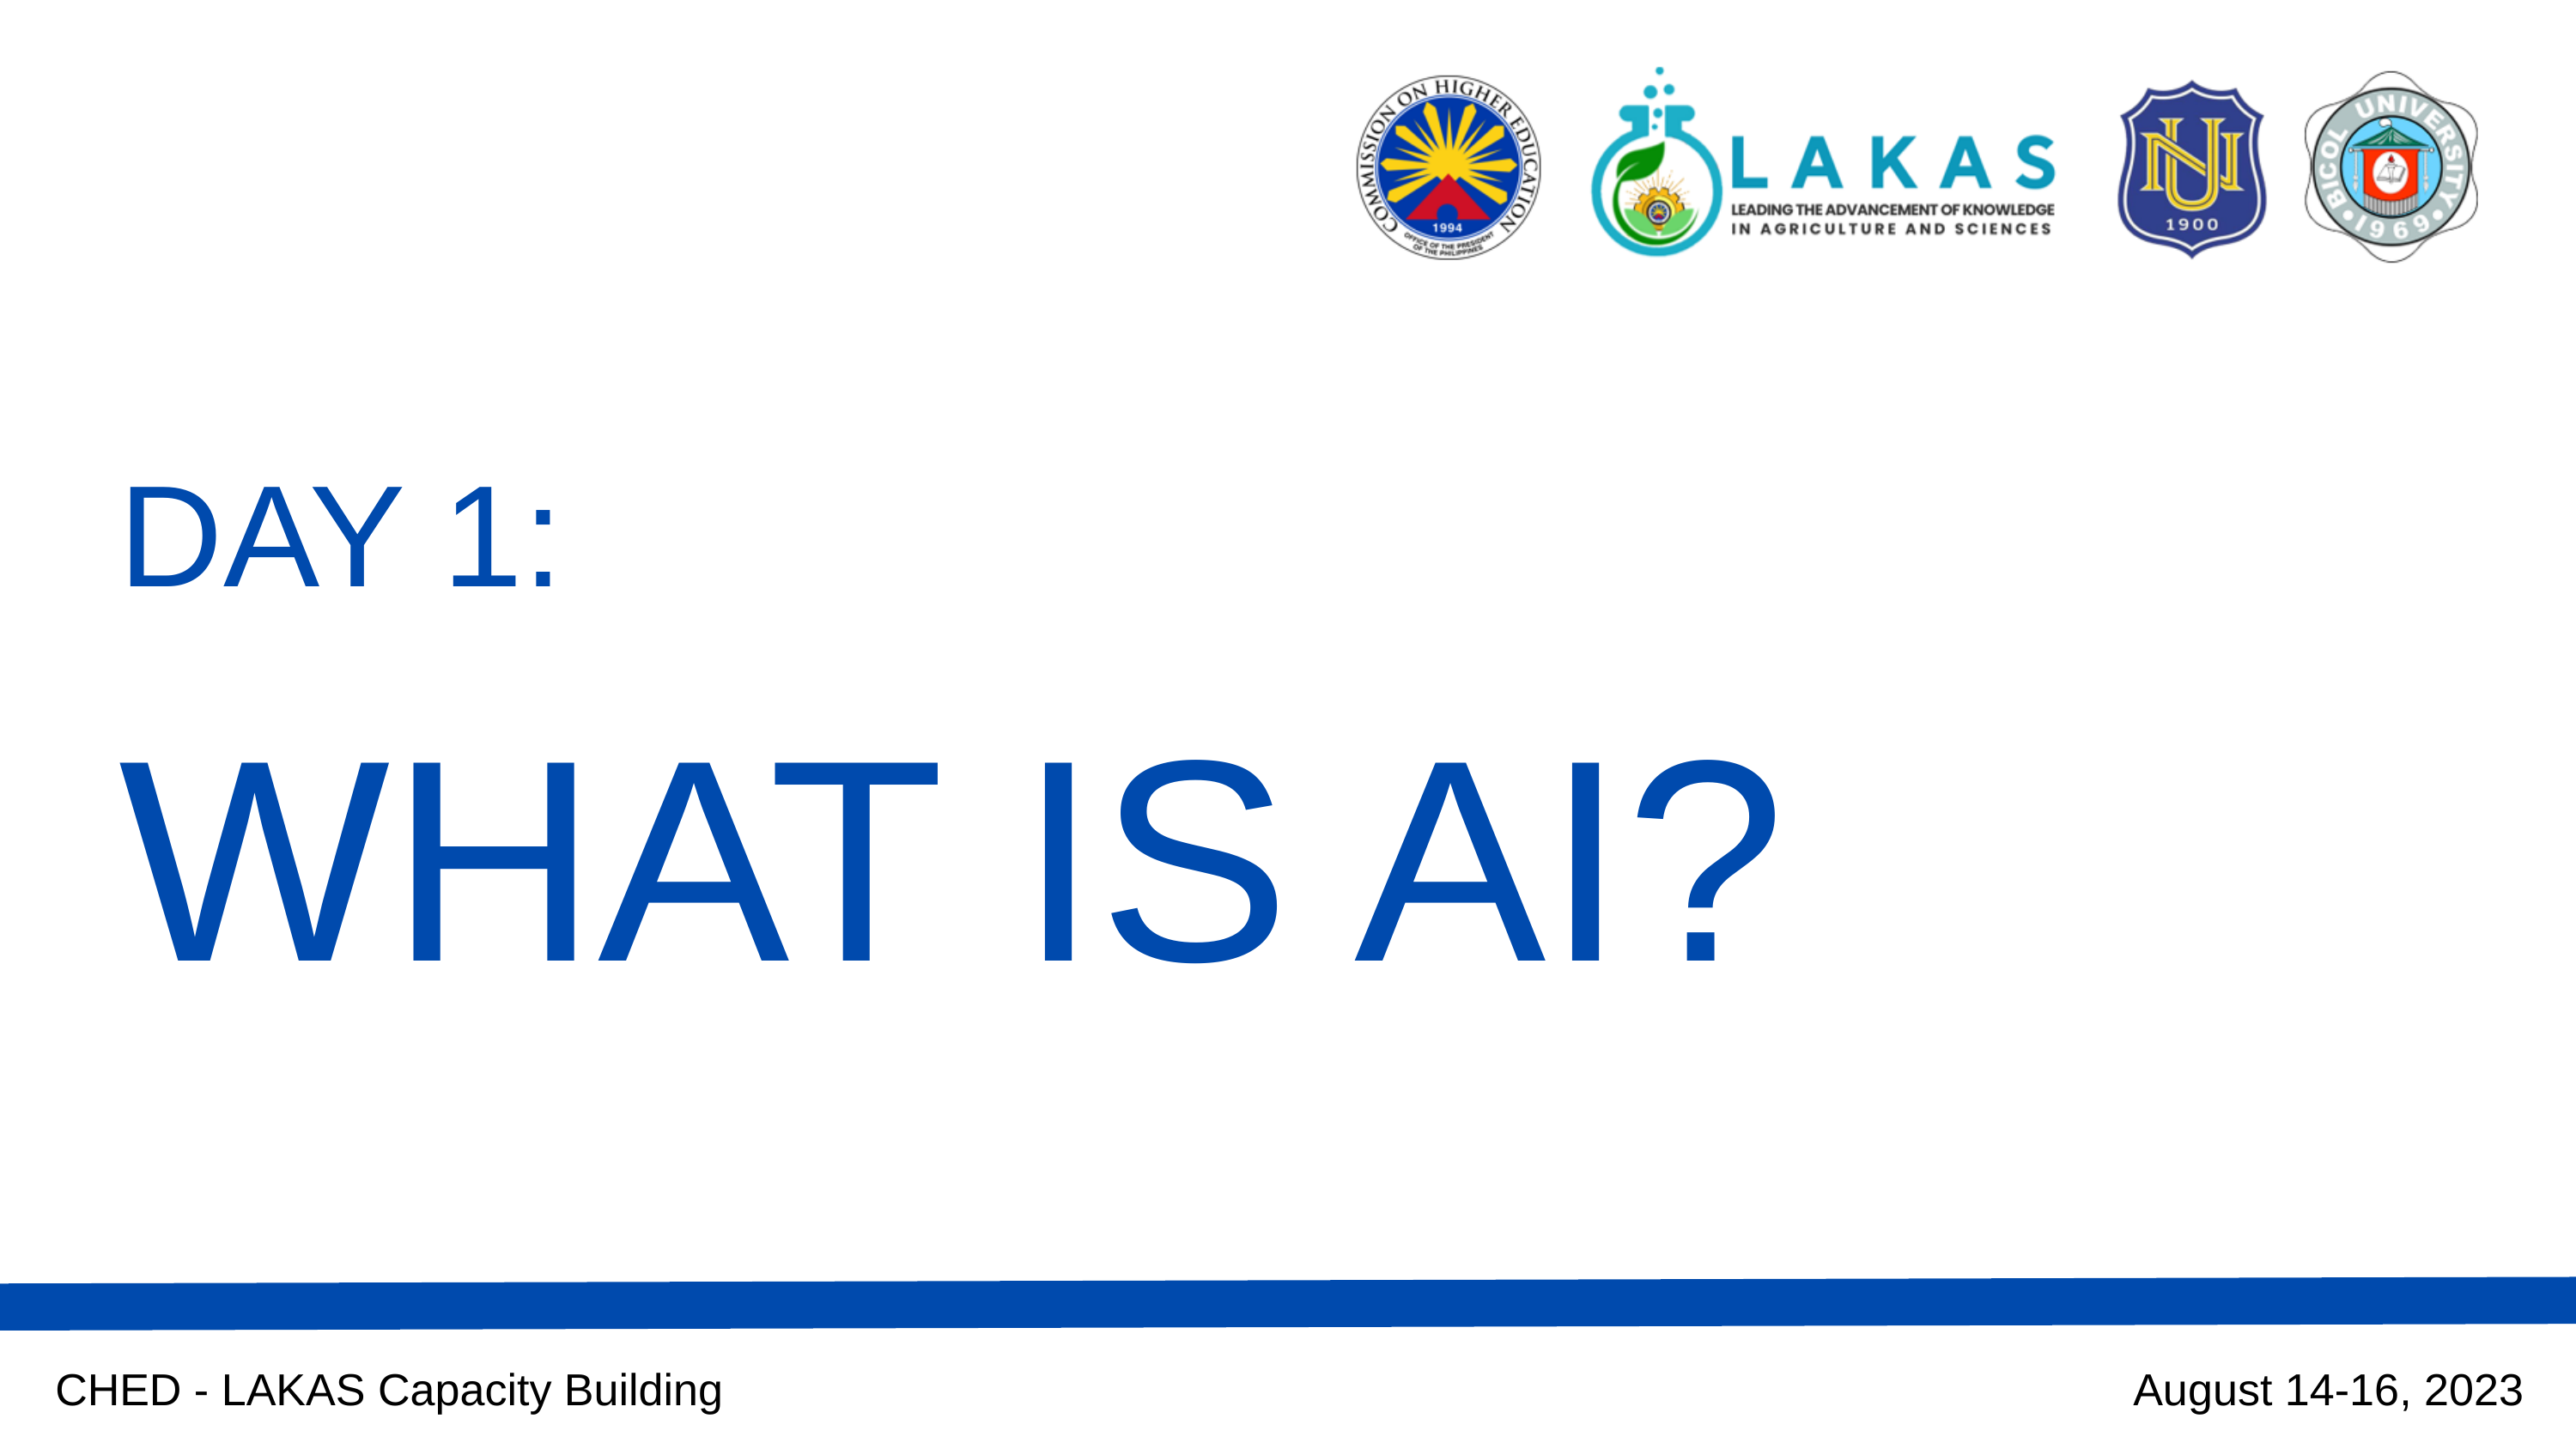

DAY 1:
WHAT IS AI?

CHED - LAKAS Capacity Building
August 14-16, 2023